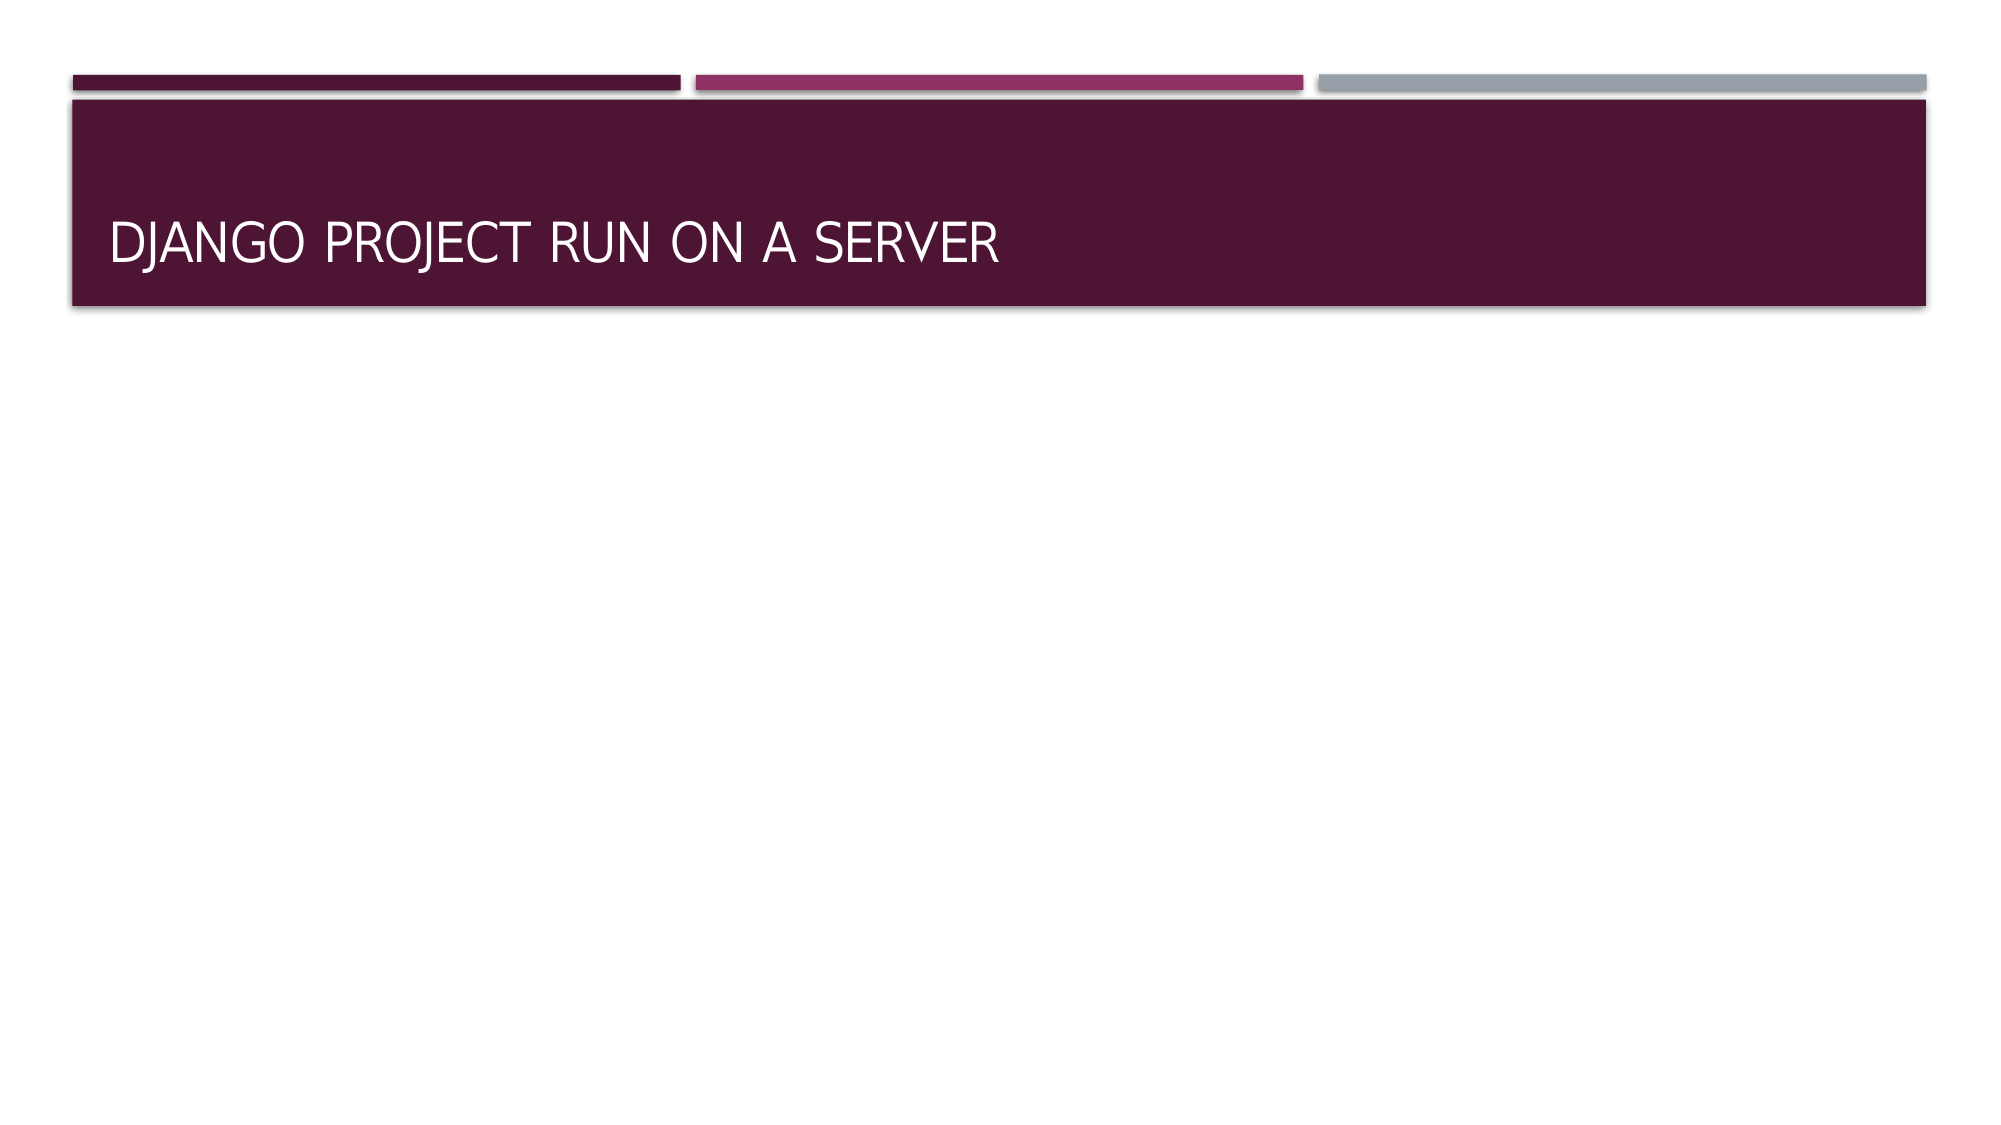

# Django project run on a server